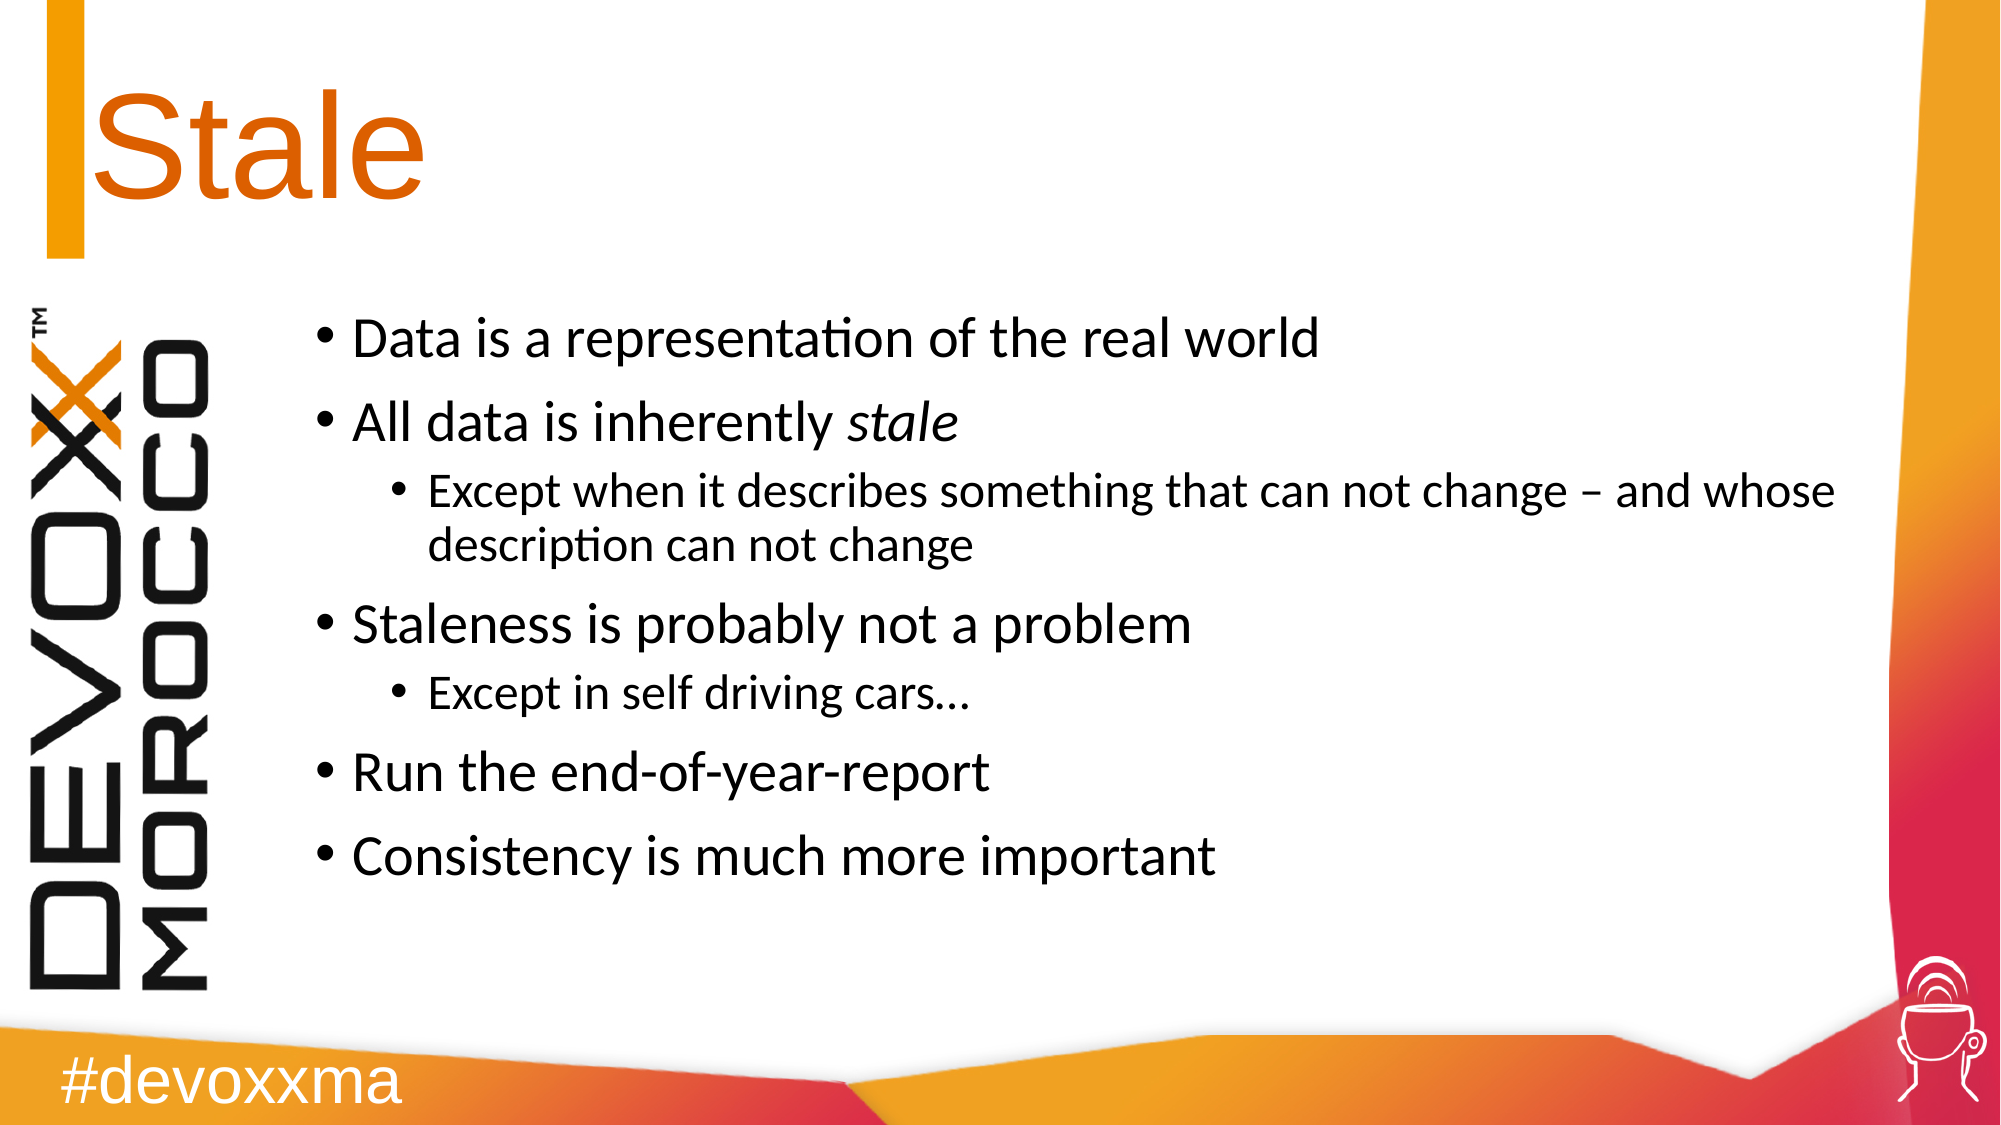

# Stale
Data is a representation of the real world
All data is inherently stale
Except when it describes something that can not change – and whose description can not change
Staleness is probably not a problem
Except in self driving cars…
Run the end-of-year-report
Consistency is much more important

#devoxxma